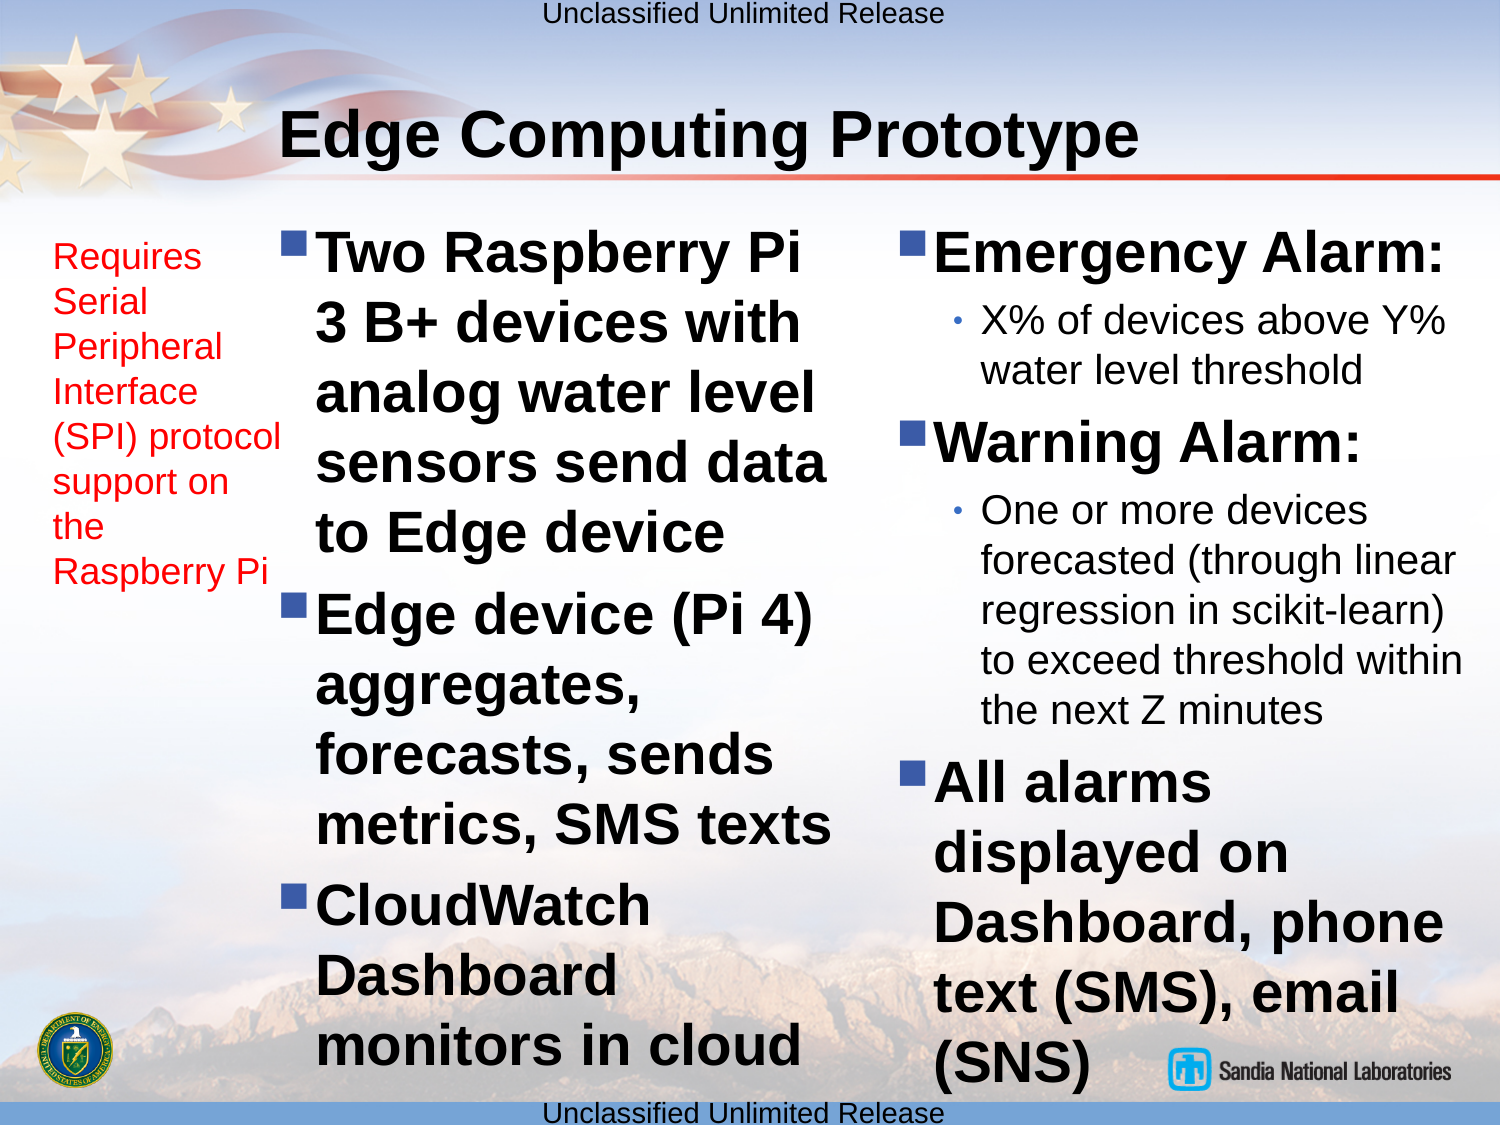

# Edge Computing Prototype
Two Raspberry Pi 3 B+ devices with analog water level sensors send data to Edge device
Edge device (Pi 4) aggregates, forecasts, sends metrics, SMS texts
CloudWatch Dashboard monitors in cloud
Emergency Alarm:
X% of devices above Y% water level threshold
Warning Alarm:
One or more devices forecasted (through linear regression in scikit-learn) to exceed threshold within the next Z minutes
All alarms displayed on Dashboard, phone text (SMS), email (SNS)
Requires Serial Peripheral Interface (SPI) protocol support on the Raspberry Pi